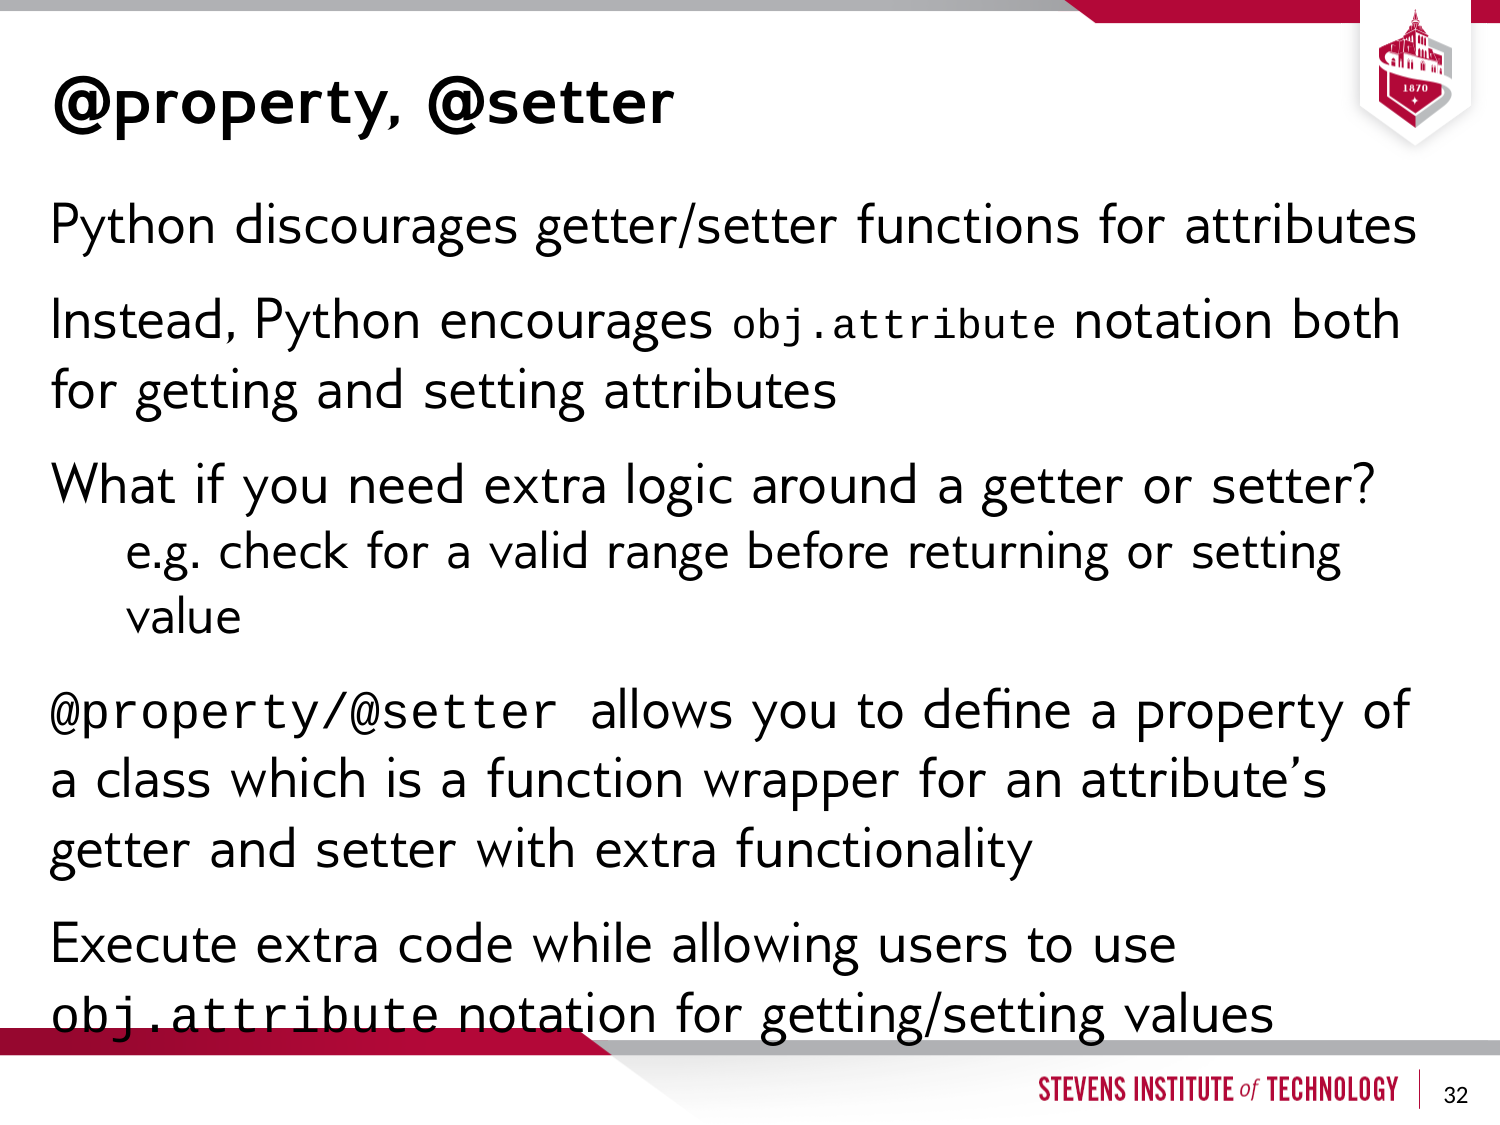

# @property, @setter
Python discourages getter/setter functions for attributes
Instead, Python encourages obj.attribute notation both for getting and setting attributes
What if you need extra logic around a getter or setter?
e.g. check for a valid range before returning or setting value
@property/@setter allows you to define a property of a class which is a function wrapper for an attribute’s getter and setter with extra functionality
Execute extra code while allowing users to use obj.attribute notation for getting/setting values

32